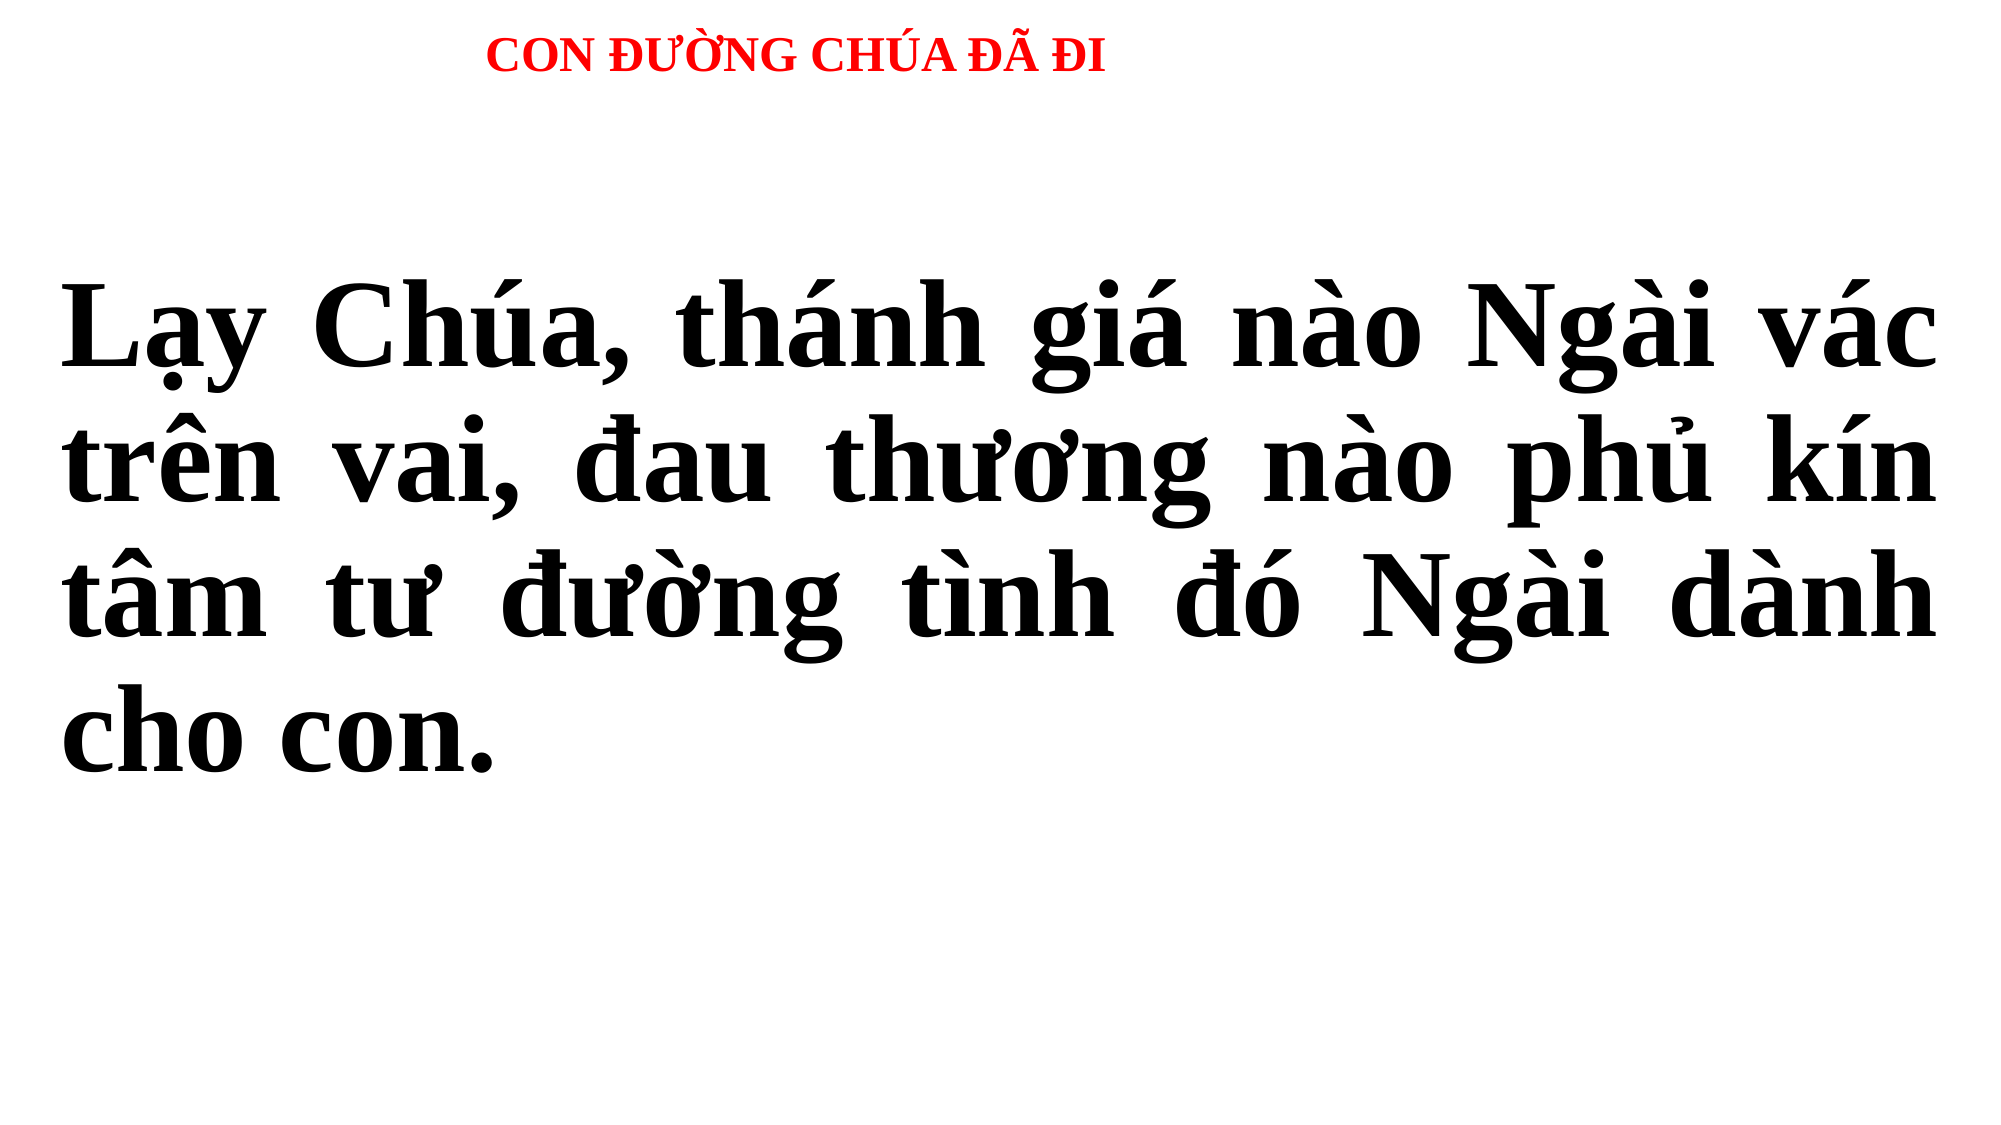

# CON ĐƯỜNG CHÚA ĐÃ ĐI
Lạy Chúa, thánh giá nào Ngài vác trên vai, đau thương nào phủ kín tâm tư đường tình đó Ngài dành cho con.